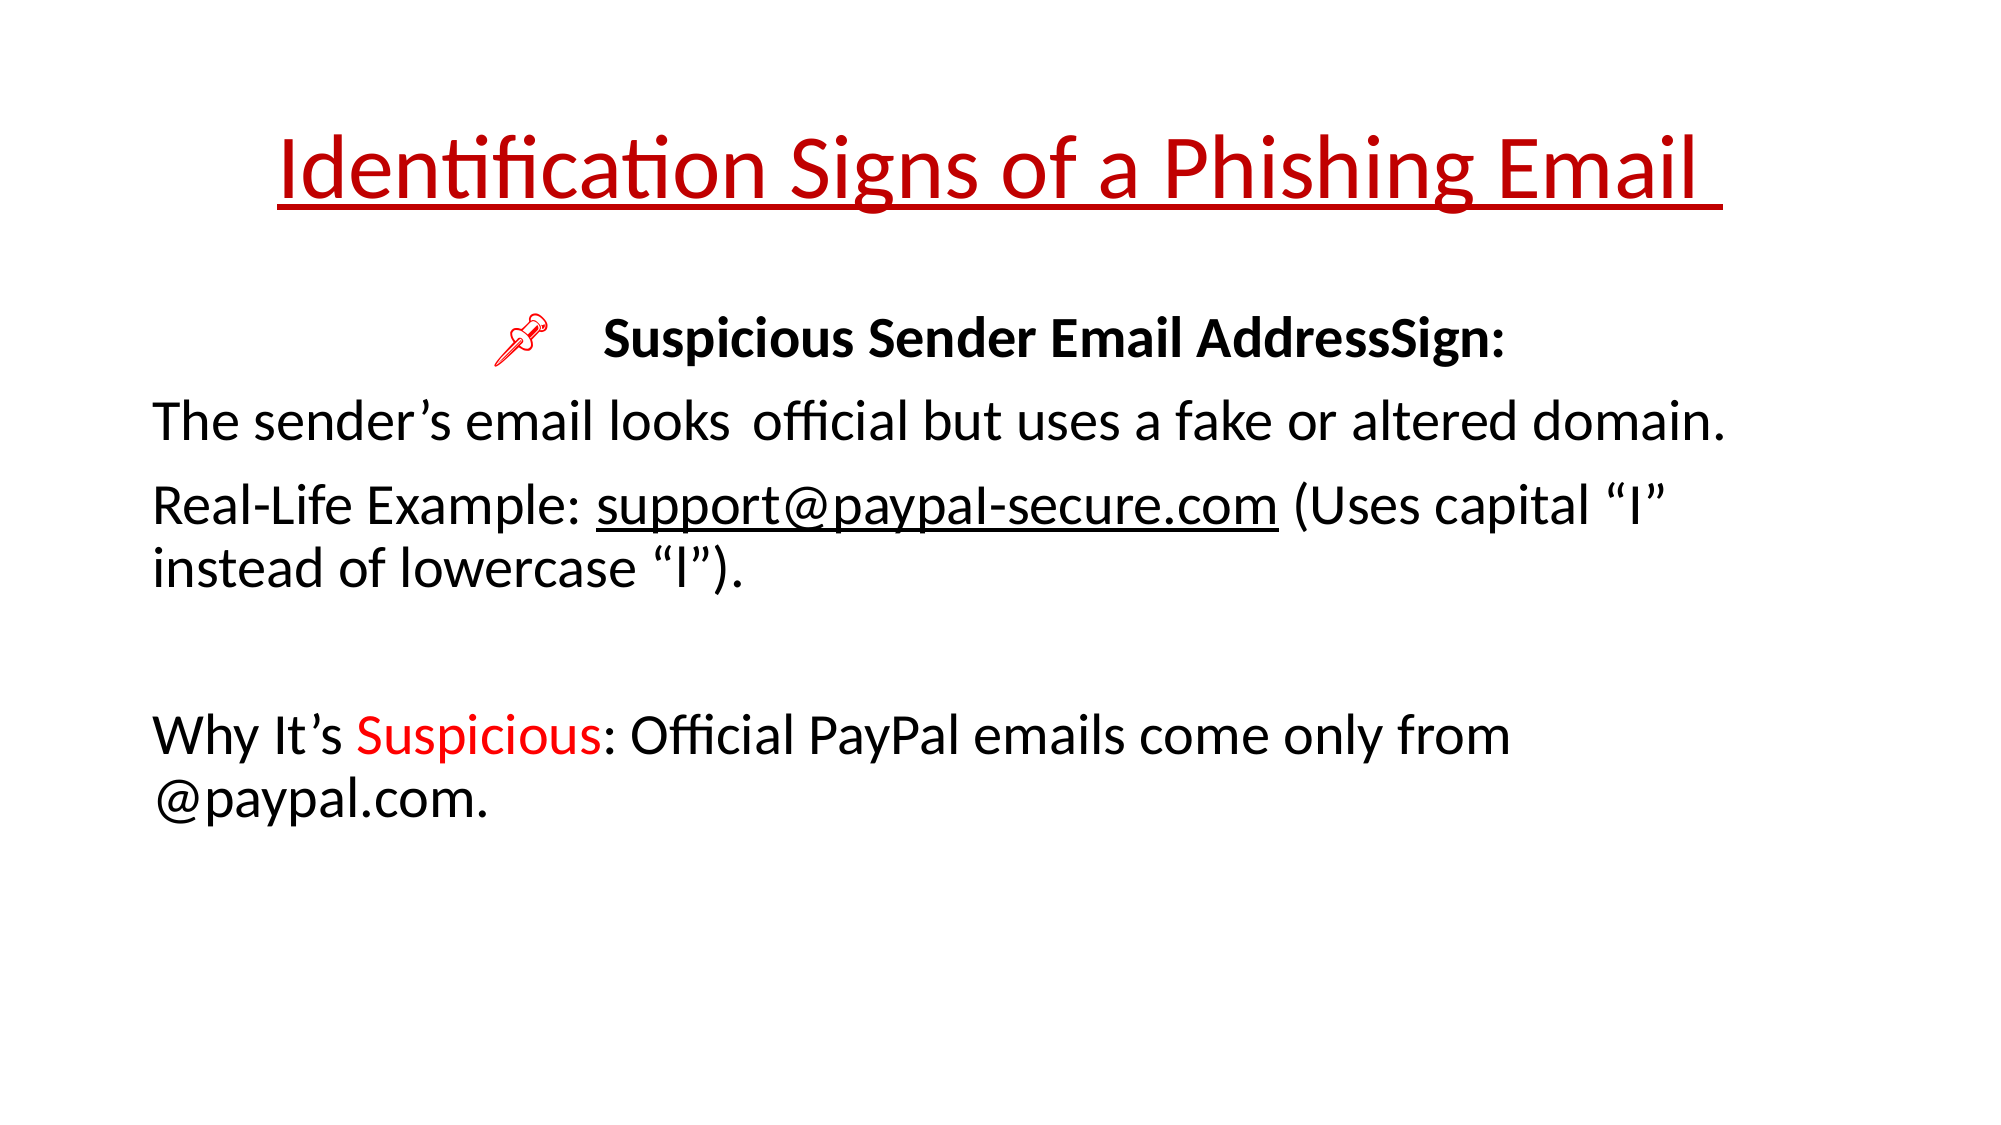

# Identification Signs of a Phishing Email
📌    Suspicious Sender Email AddressSign:
The sender’s email looks 	official but uses a fake or altered domain.
Real-Life Example: support@paypaI-secure.com (Uses capital “I” instead of lowercase “l”).

Why It’s Suspicious: Official PayPal emails come only from 	@paypal.com.